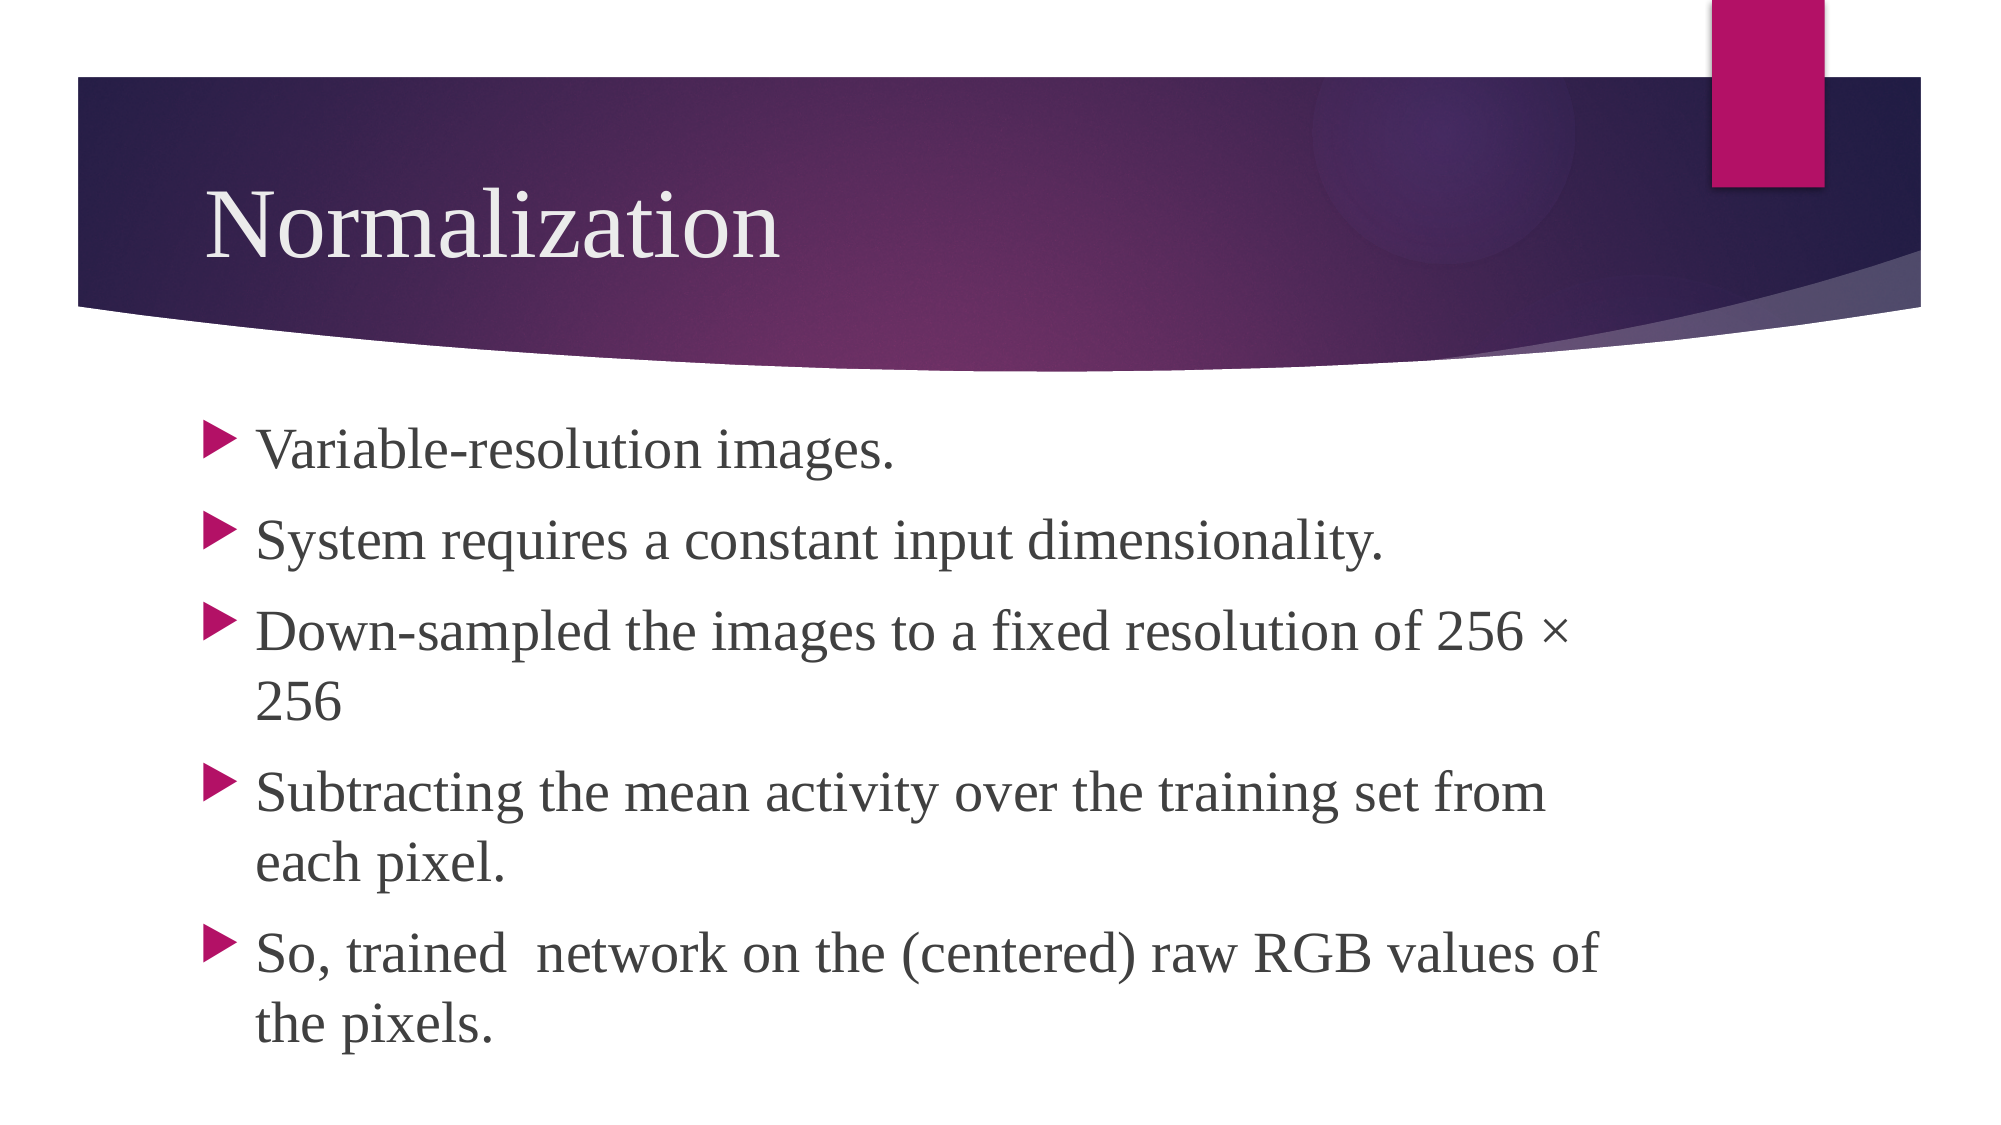

# Normalization
Variable-resolution images.
System requires a constant input dimensionality.
Down-sampled the images to a fixed resolution of 256 × 256
Subtracting the mean activity over the training set from each pixel.
So, trained  network on the (centered) raw RGB values of the pixels.